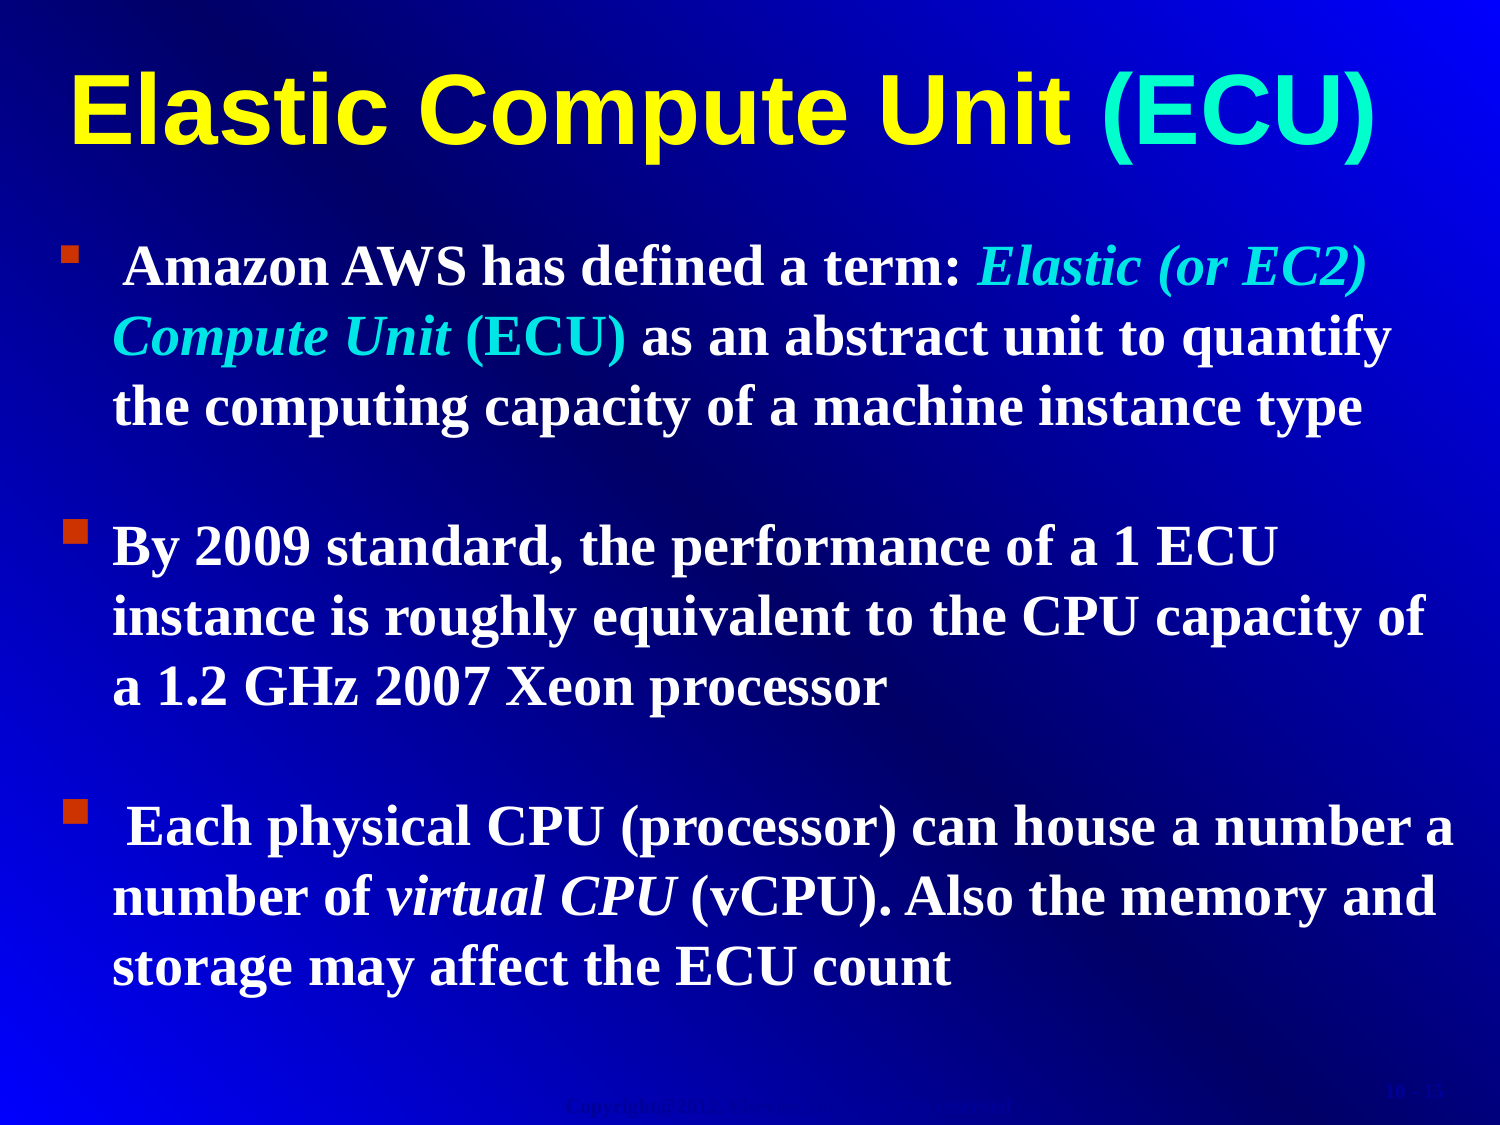

Elastic Compute Unit (ECU)
 Amazon AWS has defined a term: Elastic (or EC2) Compute Unit (ECU) as an abstract unit to quantify the computing capacity of a machine instance type

By 2009 standard, the performance of a 1 ECU instance is roughly equivalent to the CPU capacity of a 1.2 GHz 2007 Xeon processor

 Each physical CPU (processor) can house a number a number of virtual CPU (vCPU). Also the memory and storage may affect the ECU count